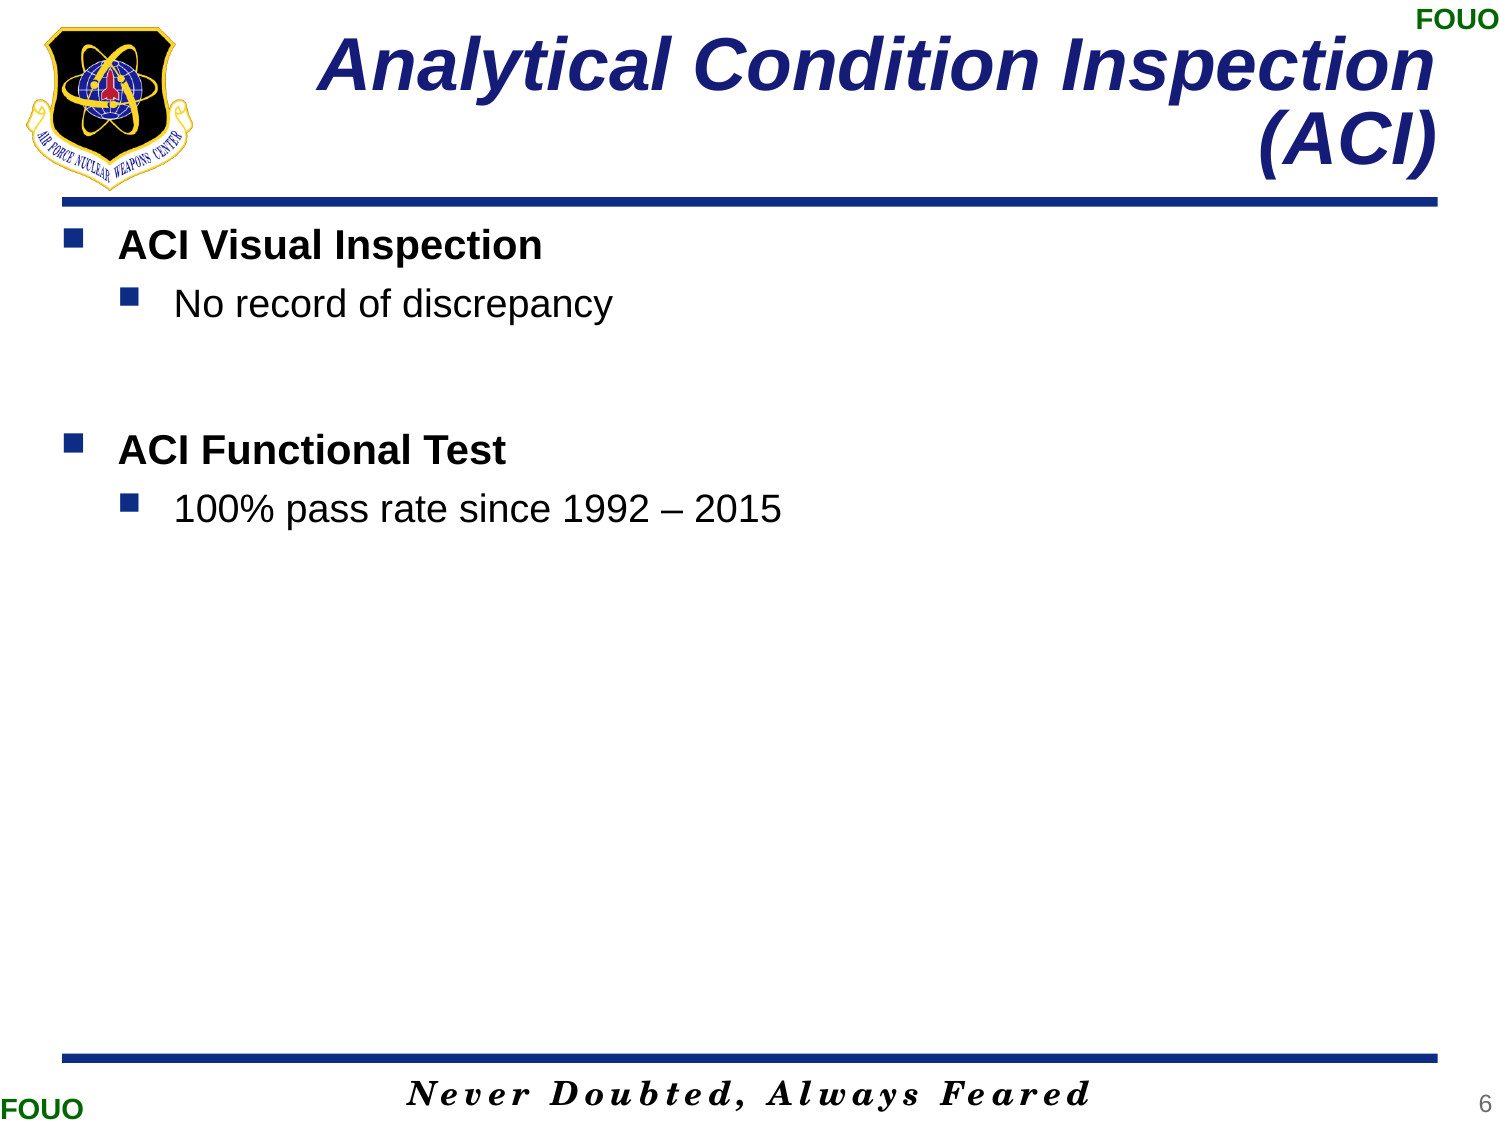

FOUO
# Analytical Condition Inspection (ACI)
ACI Visual Inspection
No record of discrepancy

ACI Functional Test
100% pass rate since 1992 – 2015

6
FOUO